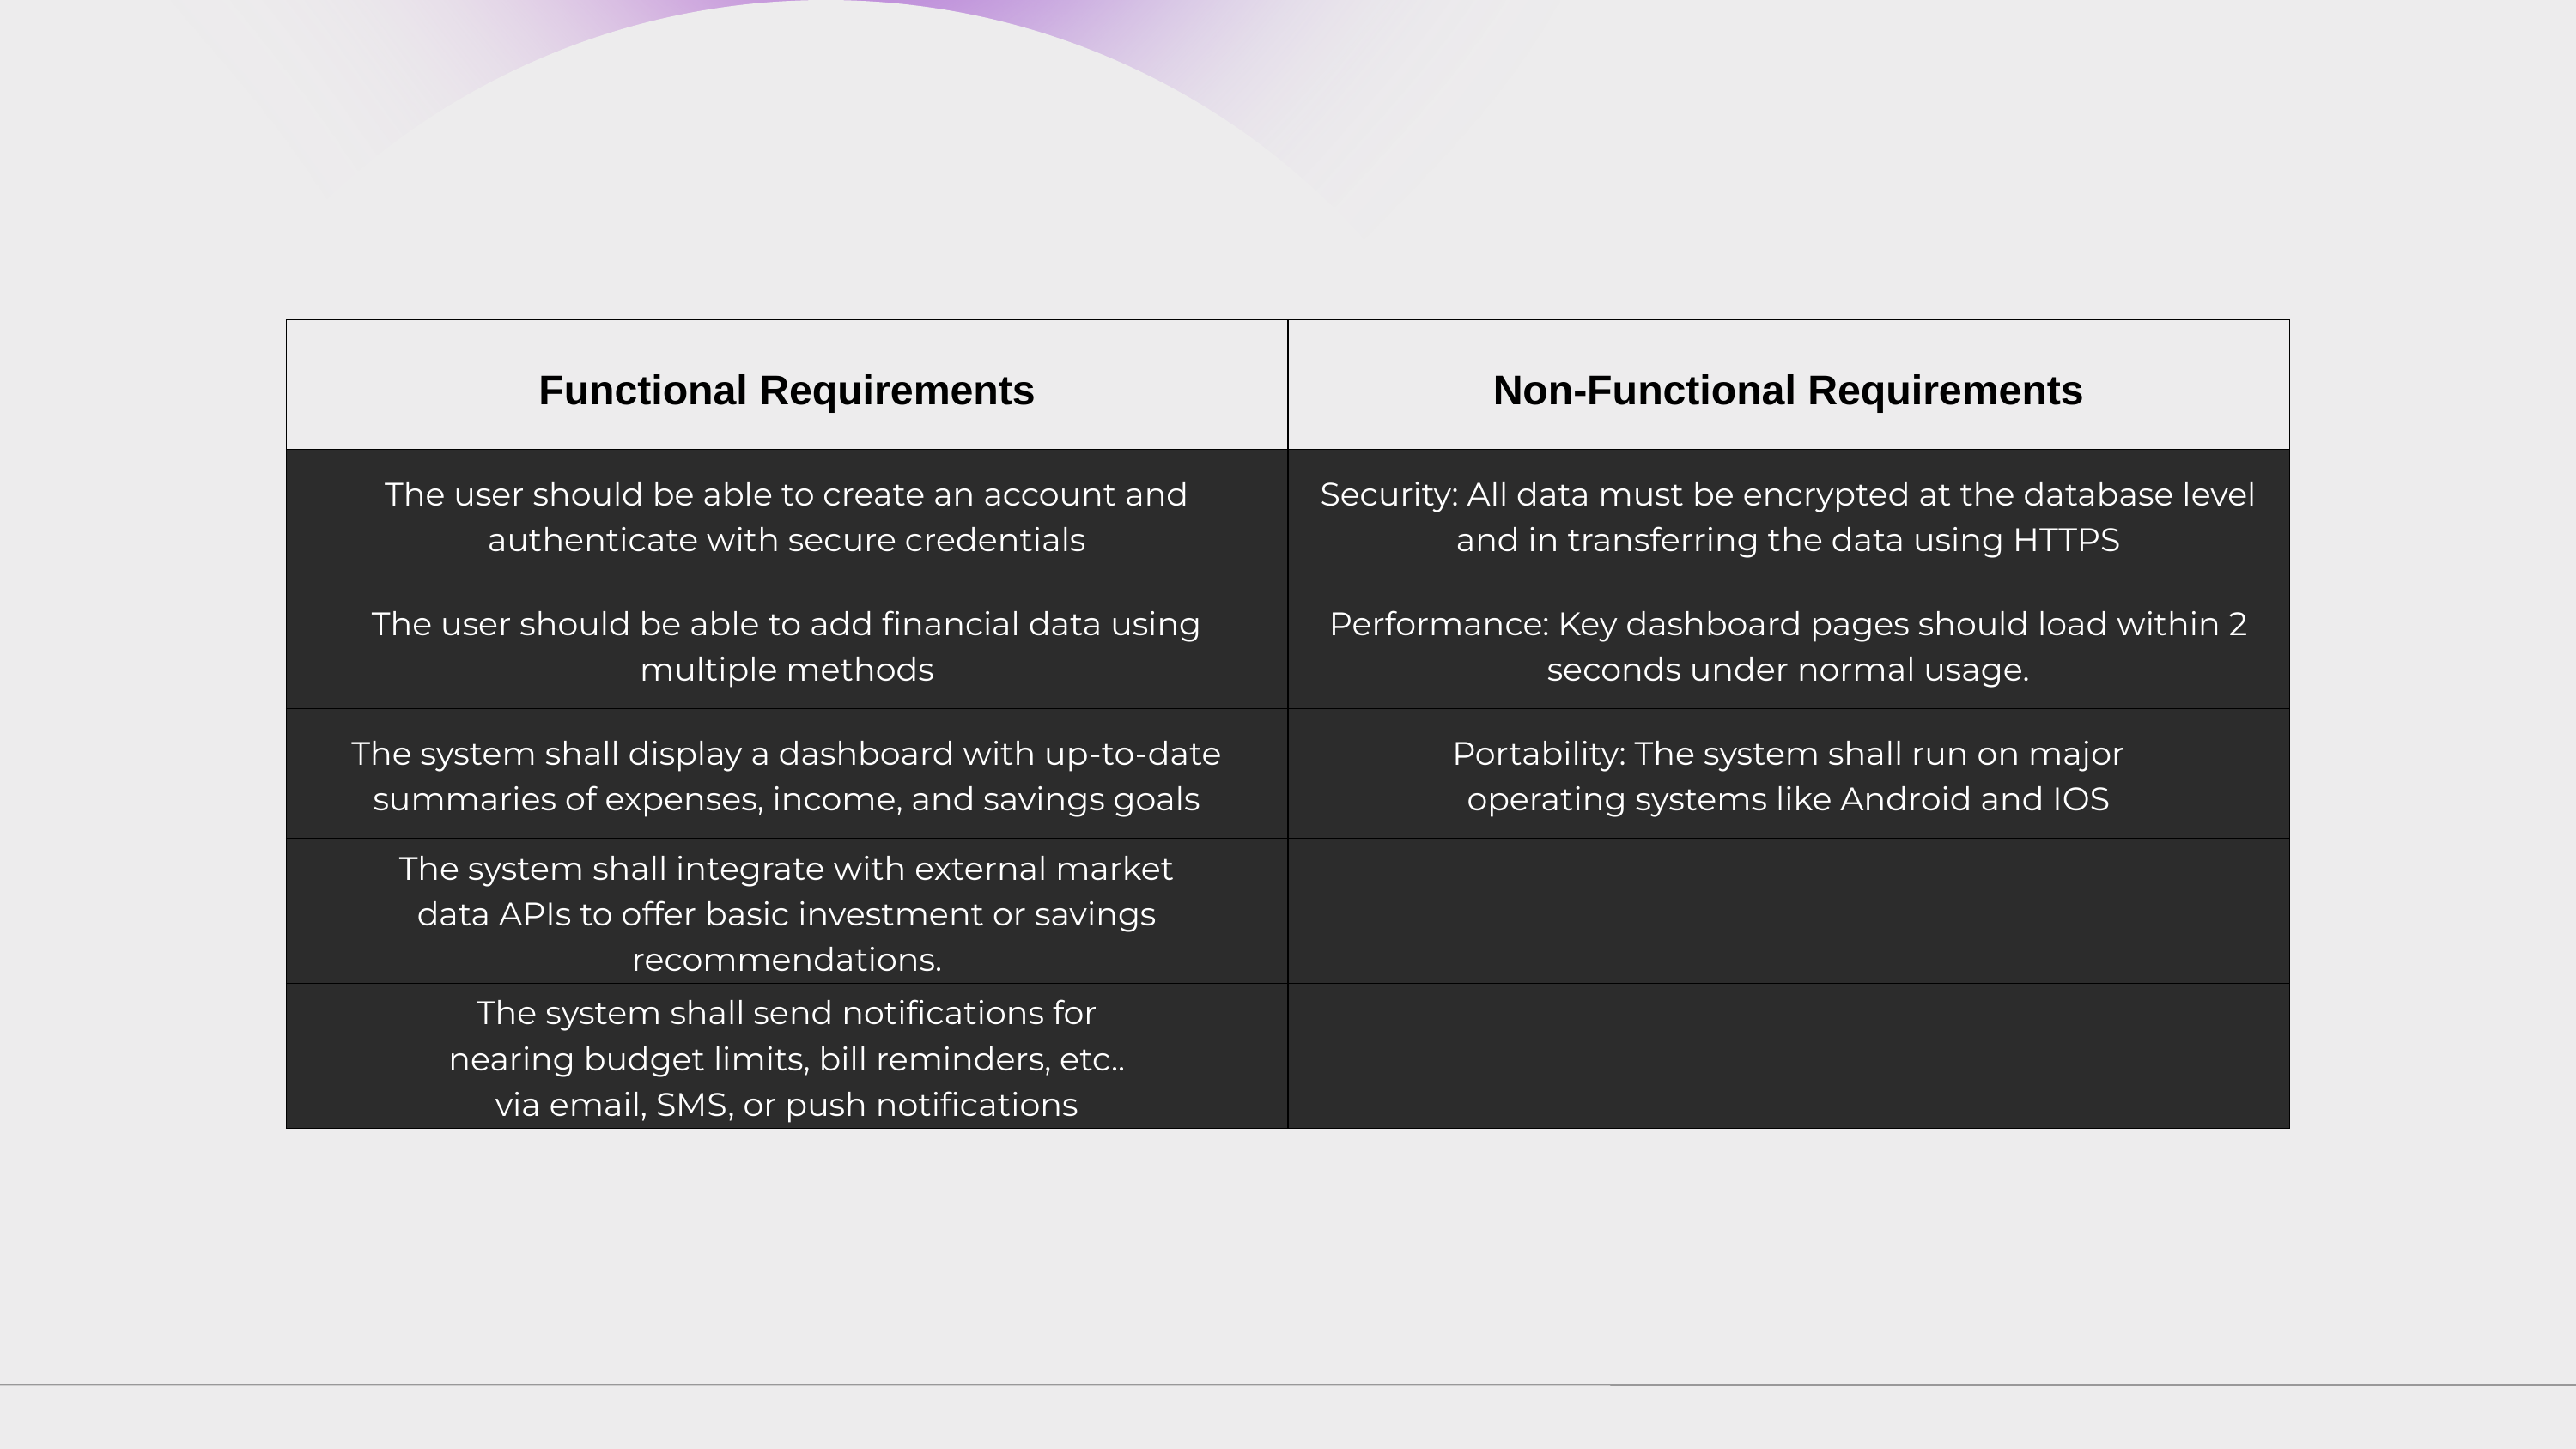

| Functional Requirements | Non-Functional Requirements |
| --- | --- |
| The user should be able to create an account and authenticate with secure credentials | Security: All data must be encrypted at the database level and in transferring the data using HTTPS |
| The user should be able to add financial data using multiple methods | Performance: Key dashboard pages should load within 2 seconds under normal usage. |
| The system shall display a dashboard with up-to-date summaries of expenses, income, and savings goals | Portability: The system shall run on major operating systems like Android and IOS |
| The system shall integrate with external market data APIs to offer basic investment or savings recommendations. |  |
| The system shall send notifications for nearing budget limits, bill reminders, etc.. via email, SMS, or push notifications |  |